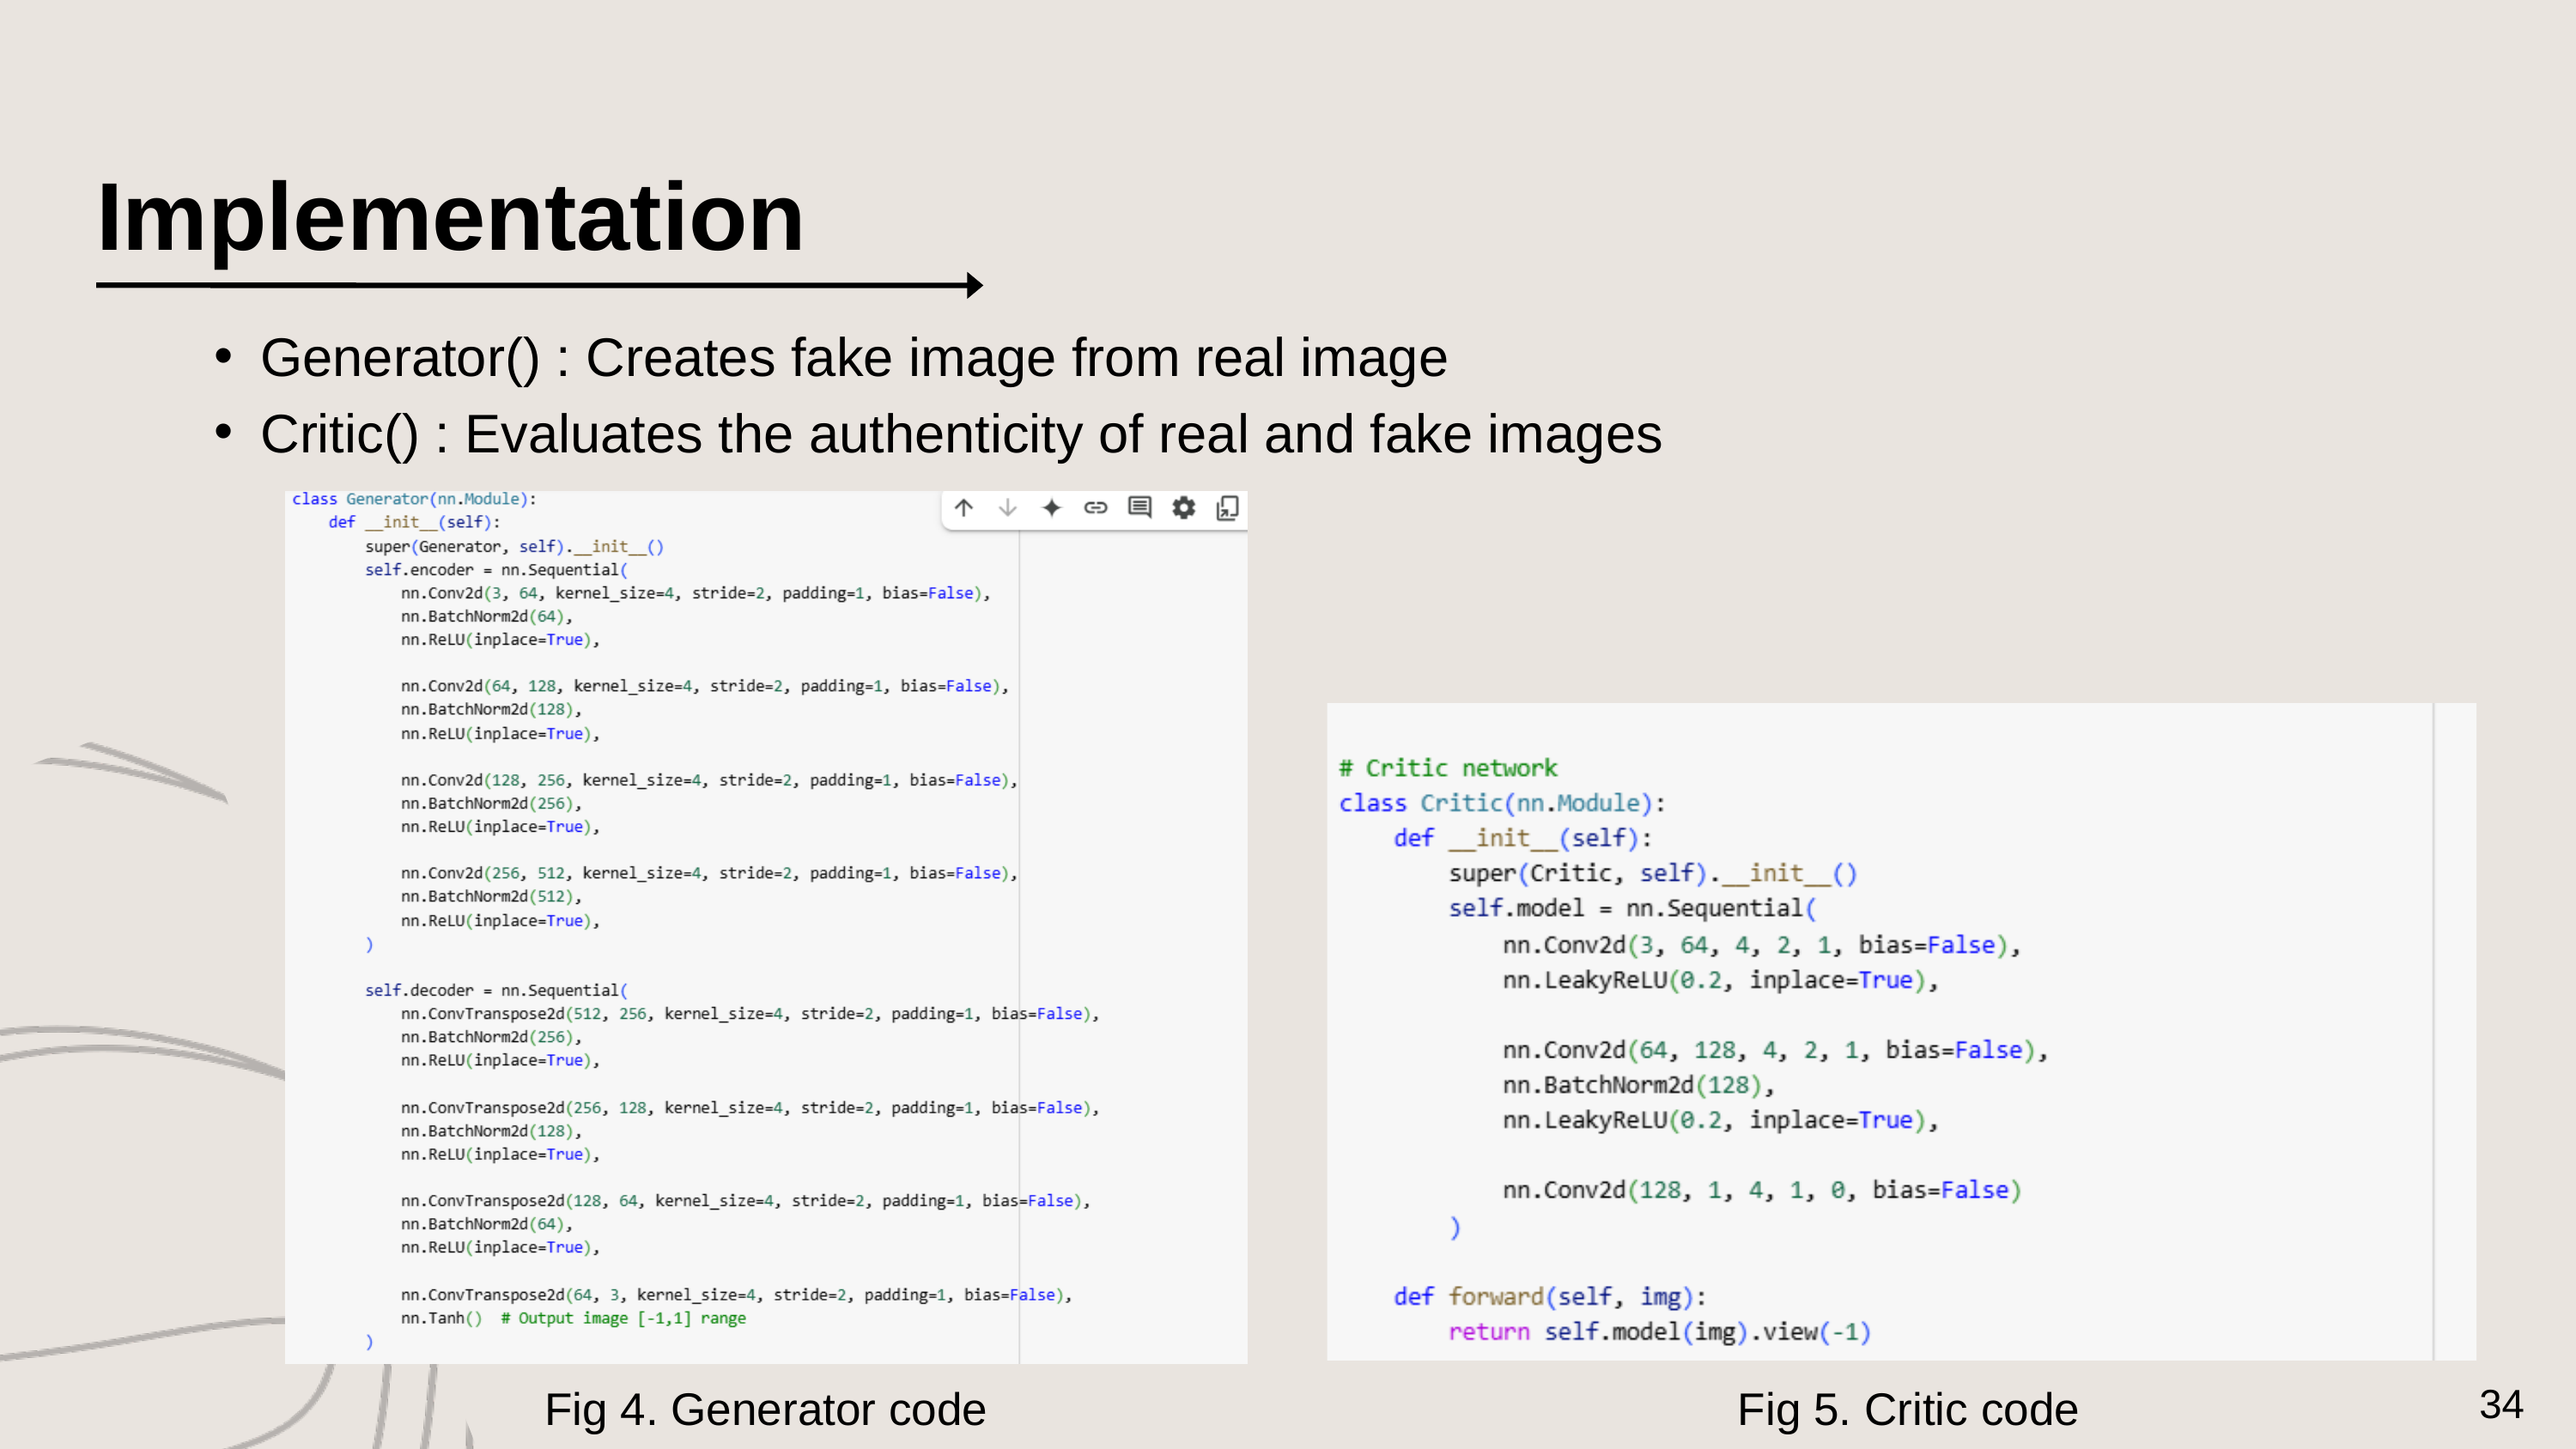

Implementation

Generator() : Creates fake image from real image
Critic() : Evaluates the authenticity of real and fake images

34
Fig 4. Generator code
Fig 5. Critic code